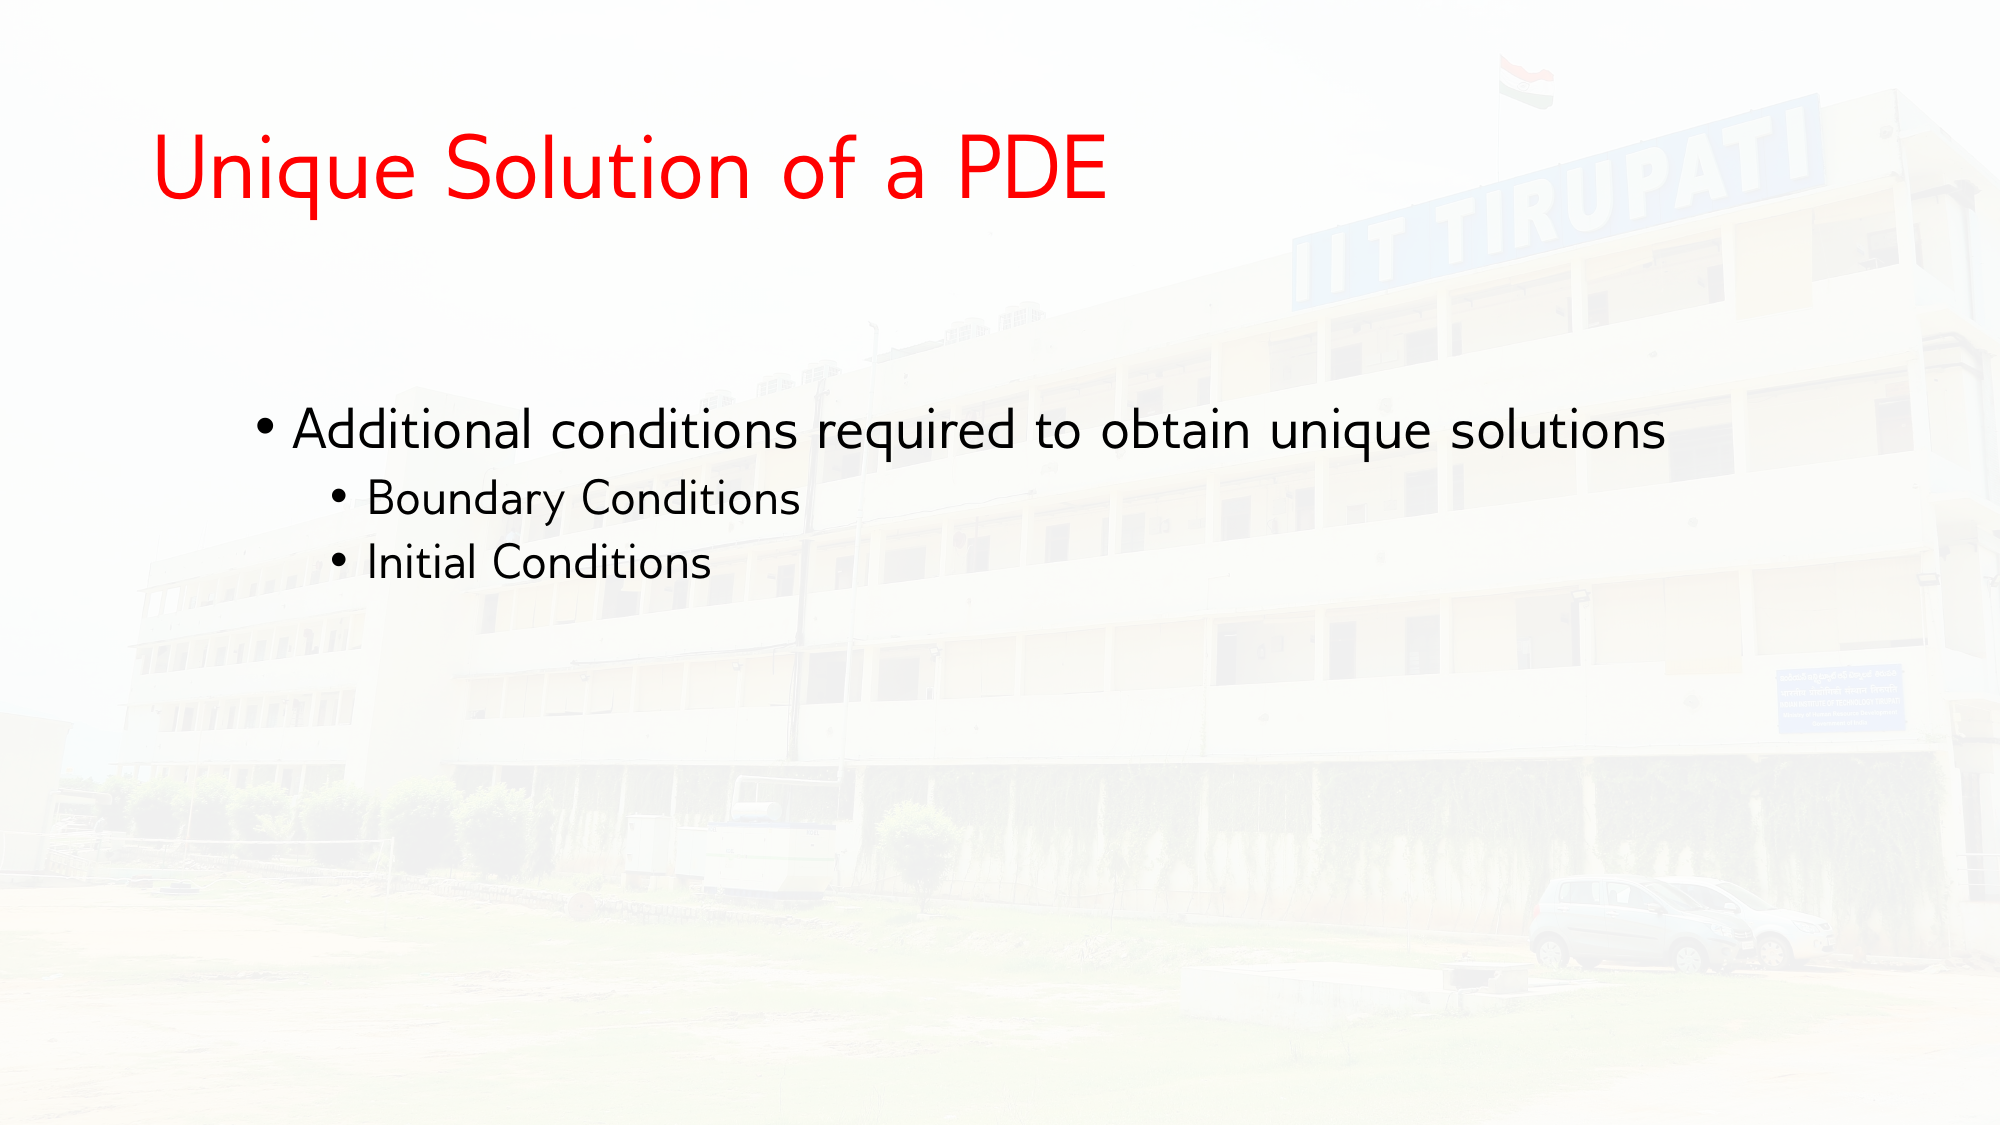

# Unique Solution of a PDE
Additional conditions required to obtain unique solutions
Boundary Conditions
Initial Conditions